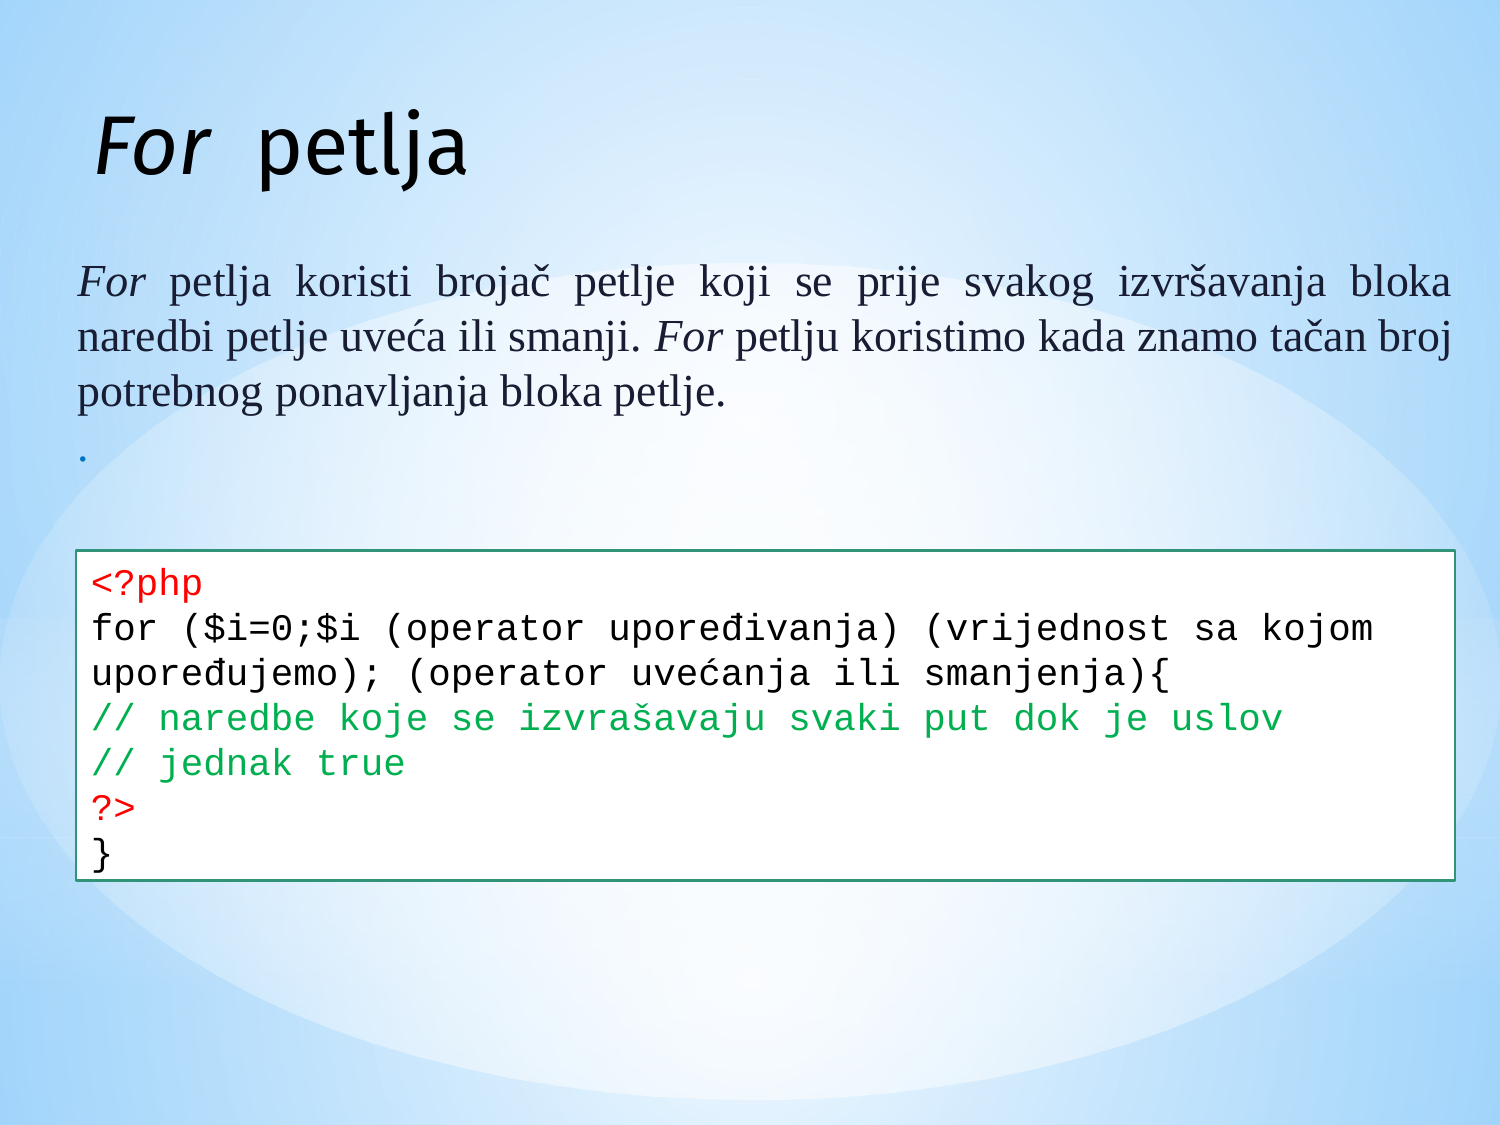

For  petlja
For petlja koristi brojač petlje koji se prije svakog izvršavanja bloka naredbi petlje uveća ili smanji. For petlju koristimo kada znamo tačan broj potrebnog ponavljanja bloka petlje.
.
<?php
for ($i=0;$i (operator upoređivanja) (vrijednost sa kojom upoređujemo); (operator uvećanja ili smanjenja){
// naredbe koje se izvrašavaju svaki put dok je uslov
// jednak true
?>
}